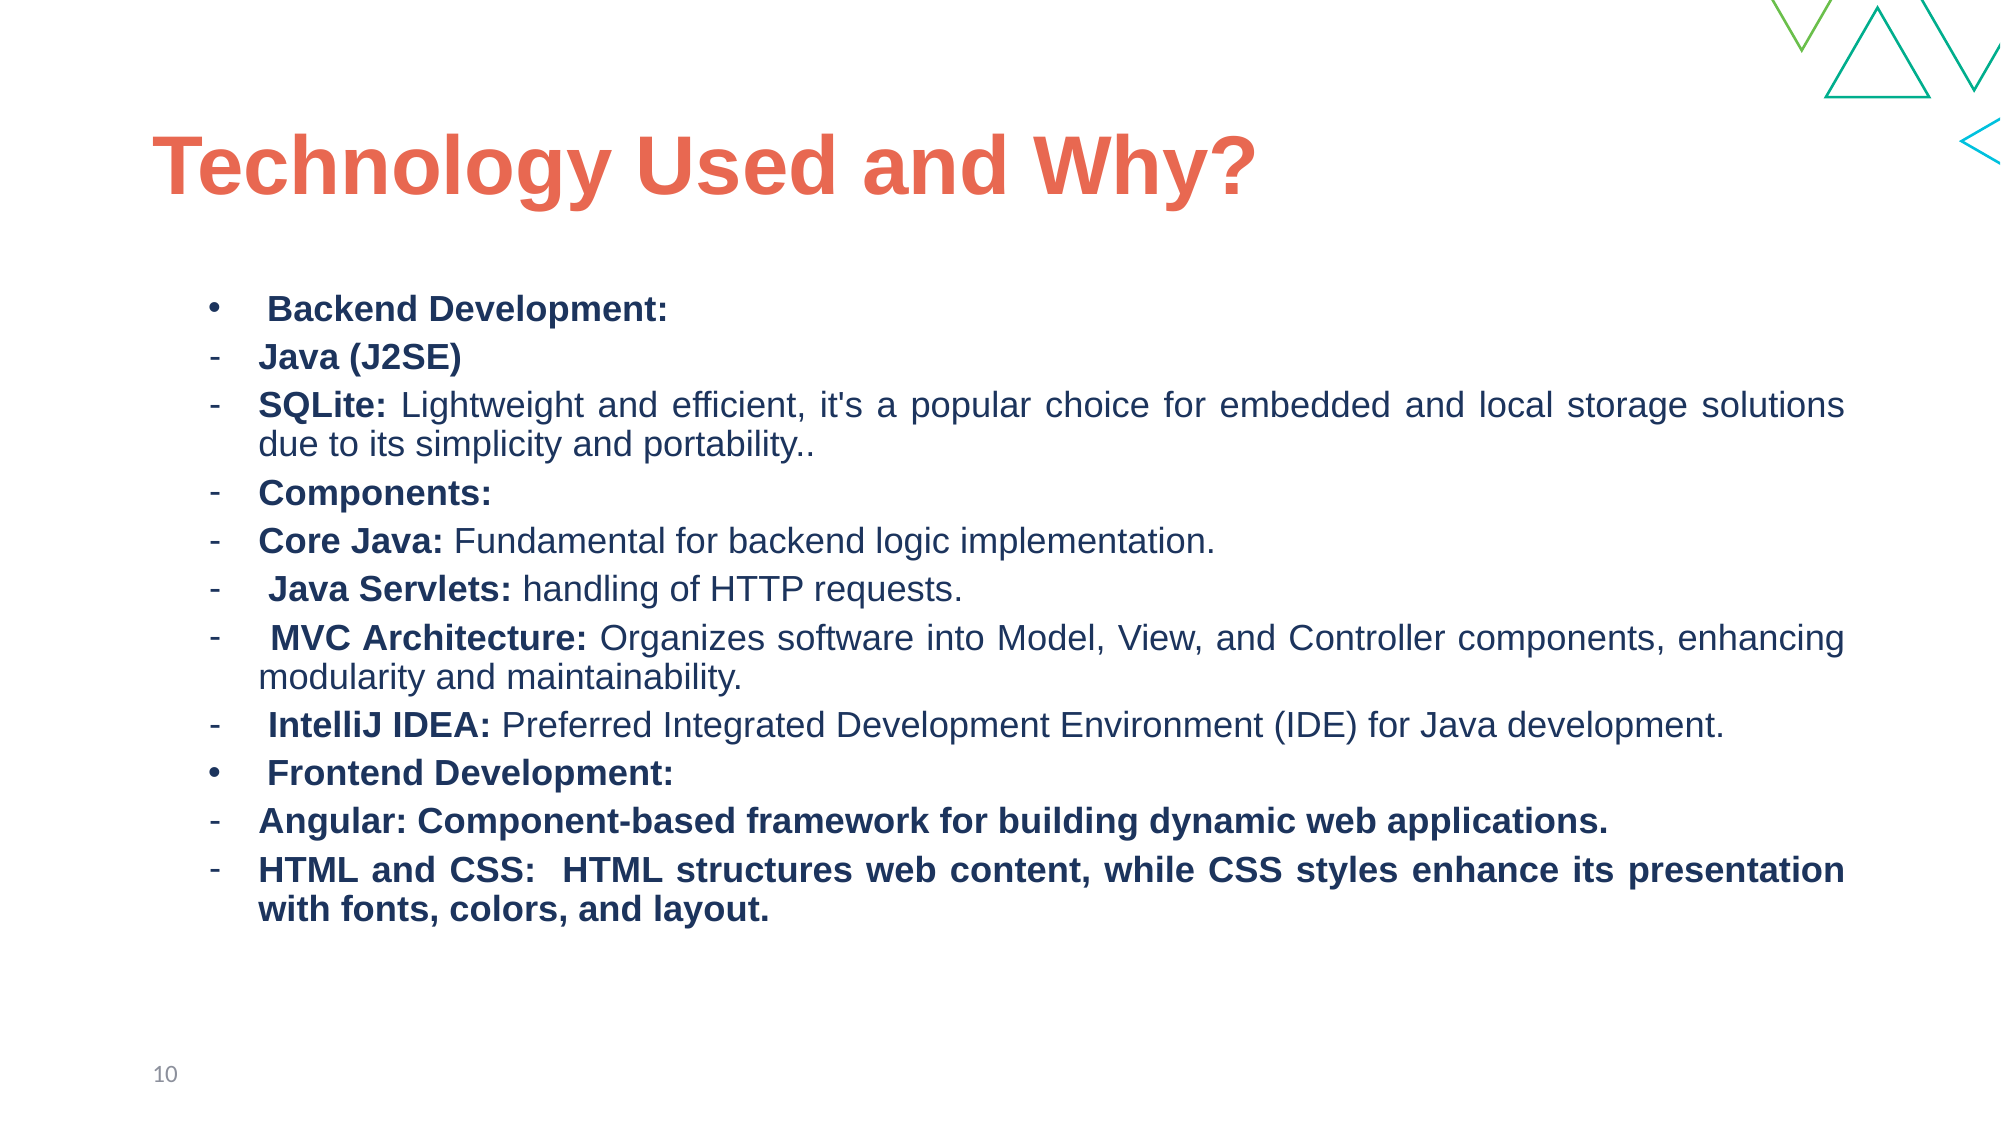

# Technology Used and Why?

Backend Development:
Java (J2SE)
SQLite: Lightweight and efficient, it's a popular choice for embedded and local storage solutions due to its simplicity and portability..
Components:
Core Java: Fundamental for backend logic implementation.
 Java Servlets: handling of HTTP requests.
 MVC Architecture: Organizes software into Model, View, and Controller components, enhancing modularity and maintainability.
 IntelliJ IDEA: Preferred Integrated Development Environment (IDE) for Java development.
Frontend Development:
Angular: Component-based framework for building dynamic web applications.
HTML and CSS:  HTML structures web content, while CSS styles enhance its presentation with fonts, colors, and layout.

10